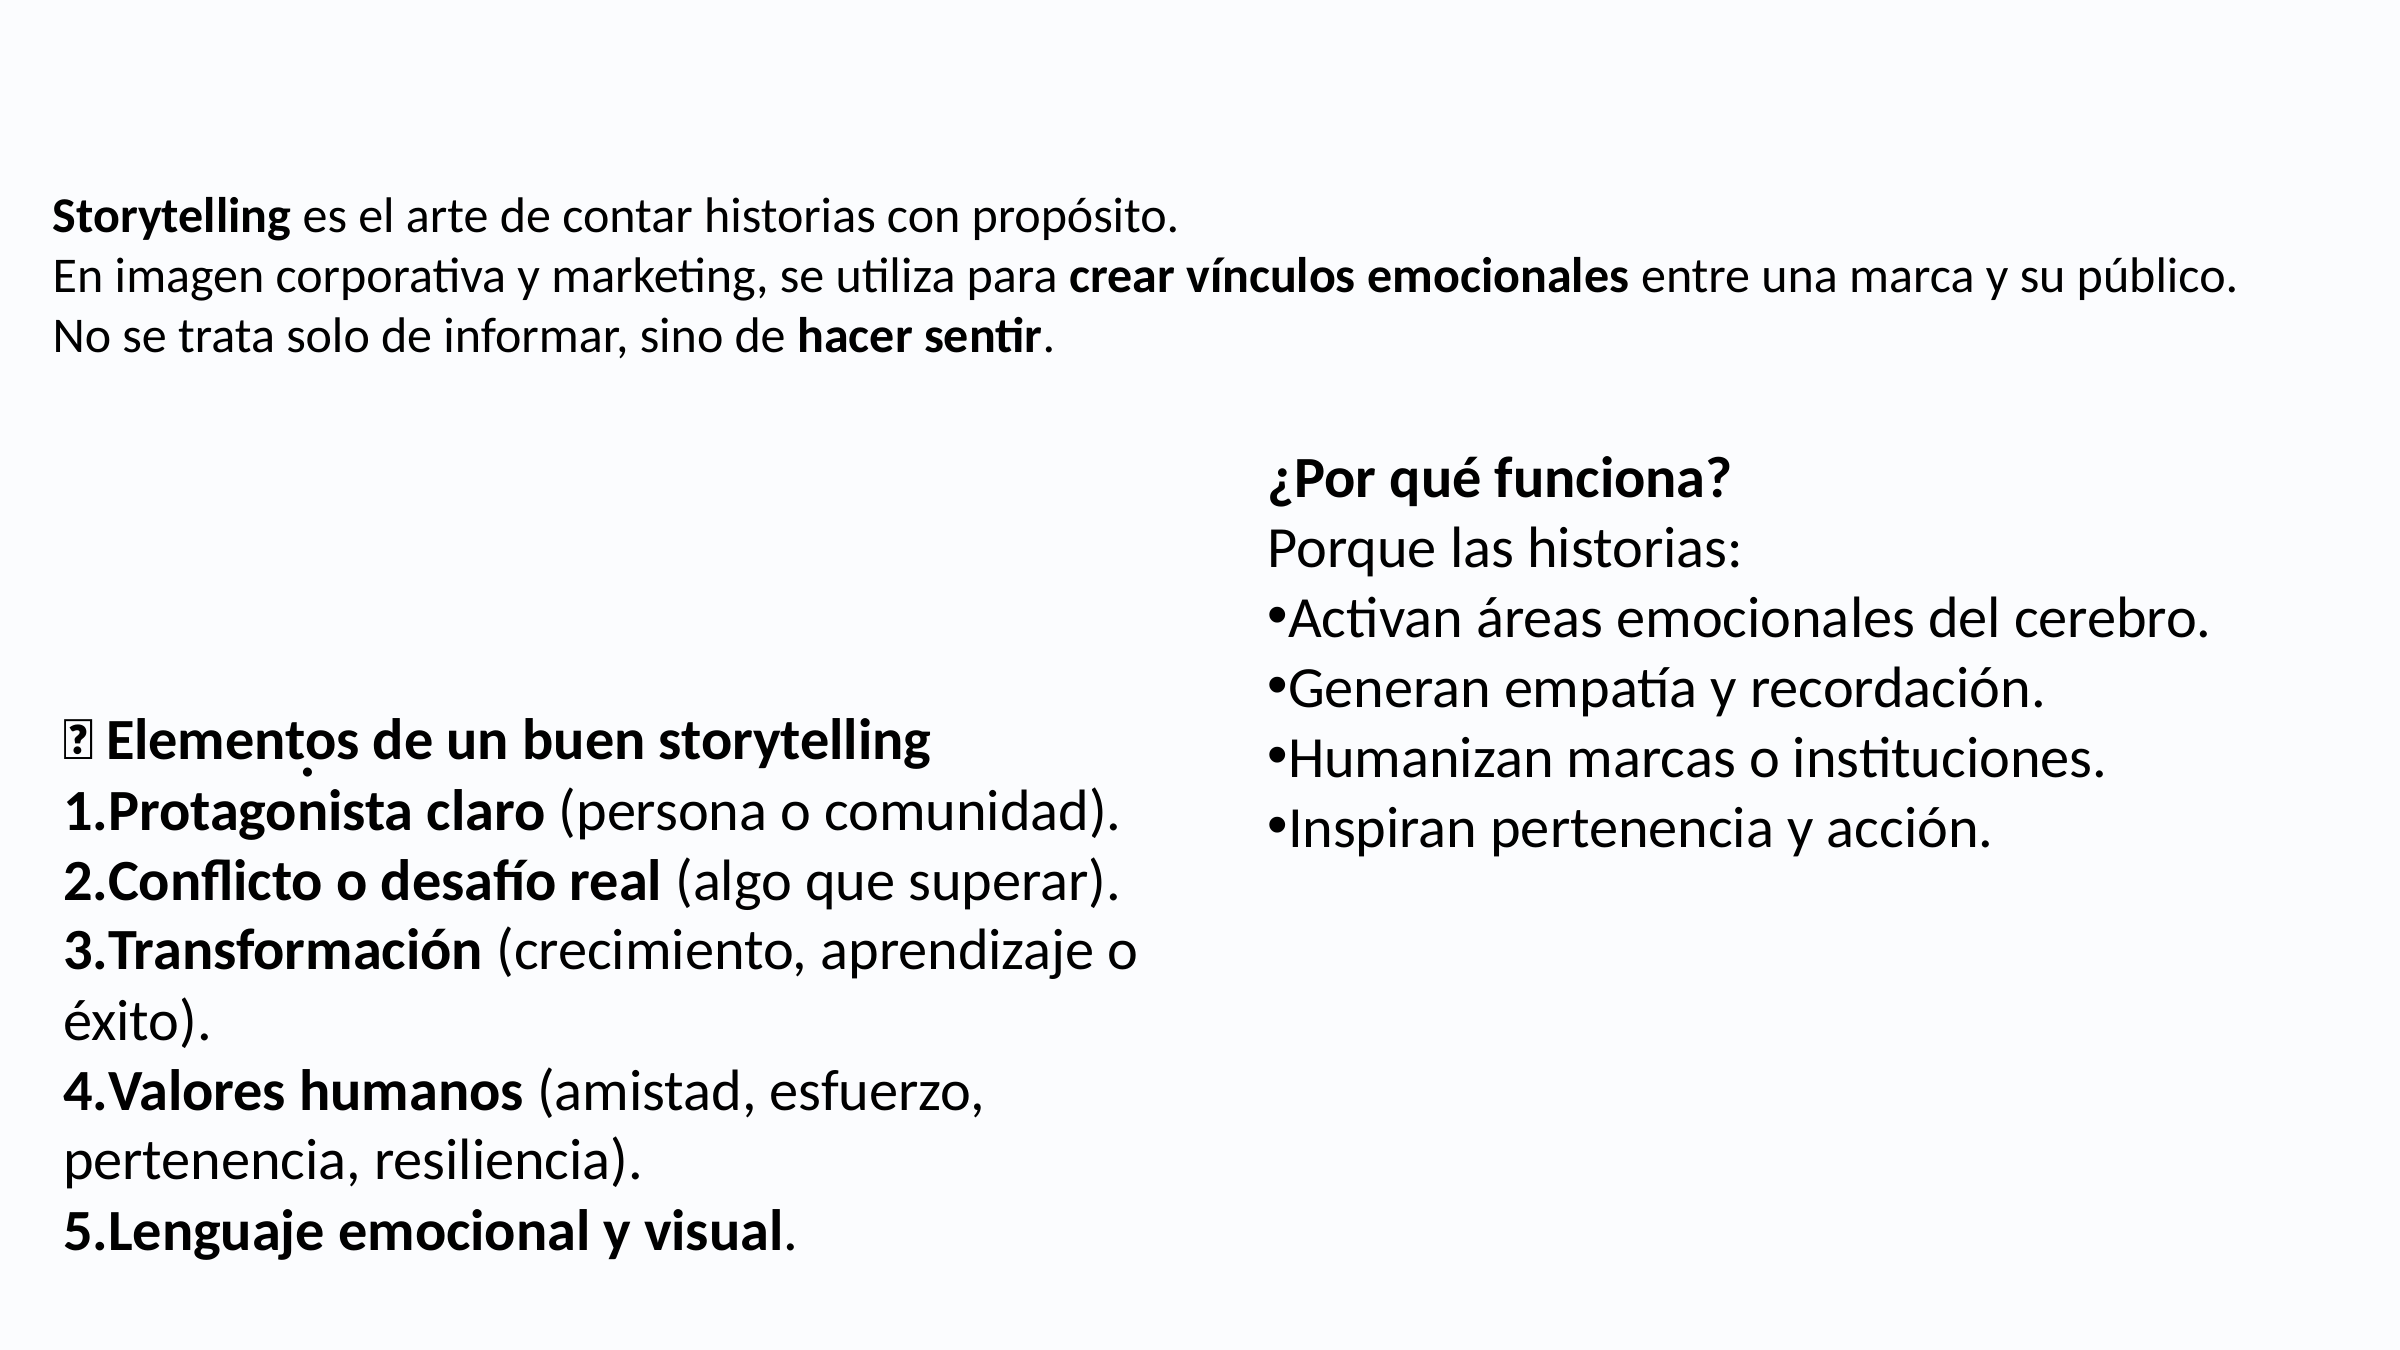

Storytelling es el arte de contar historias con propósito.
En imagen corporativa y marketing, se utiliza para crear vínculos emocionales entre una marca y su público.
No se trata solo de informar, sino de hacer sentir.

¿Por qué funciona?
Porque las historias:
Activan áreas emocionales del cerebro.
Generan empatía y recordación.
Humanizan marcas o instituciones.
Inspiran pertenencia y acción.

🧩 Elementos de un buen storytelling
Protagonista claro (persona o comunidad).
Conflicto o desafío real (algo que superar).
Transformación (crecimiento, aprendizaje o éxito).
Valores humanos (amistad, esfuerzo, pertenencia, resiliencia).
Lenguaje emocional y visual.
.